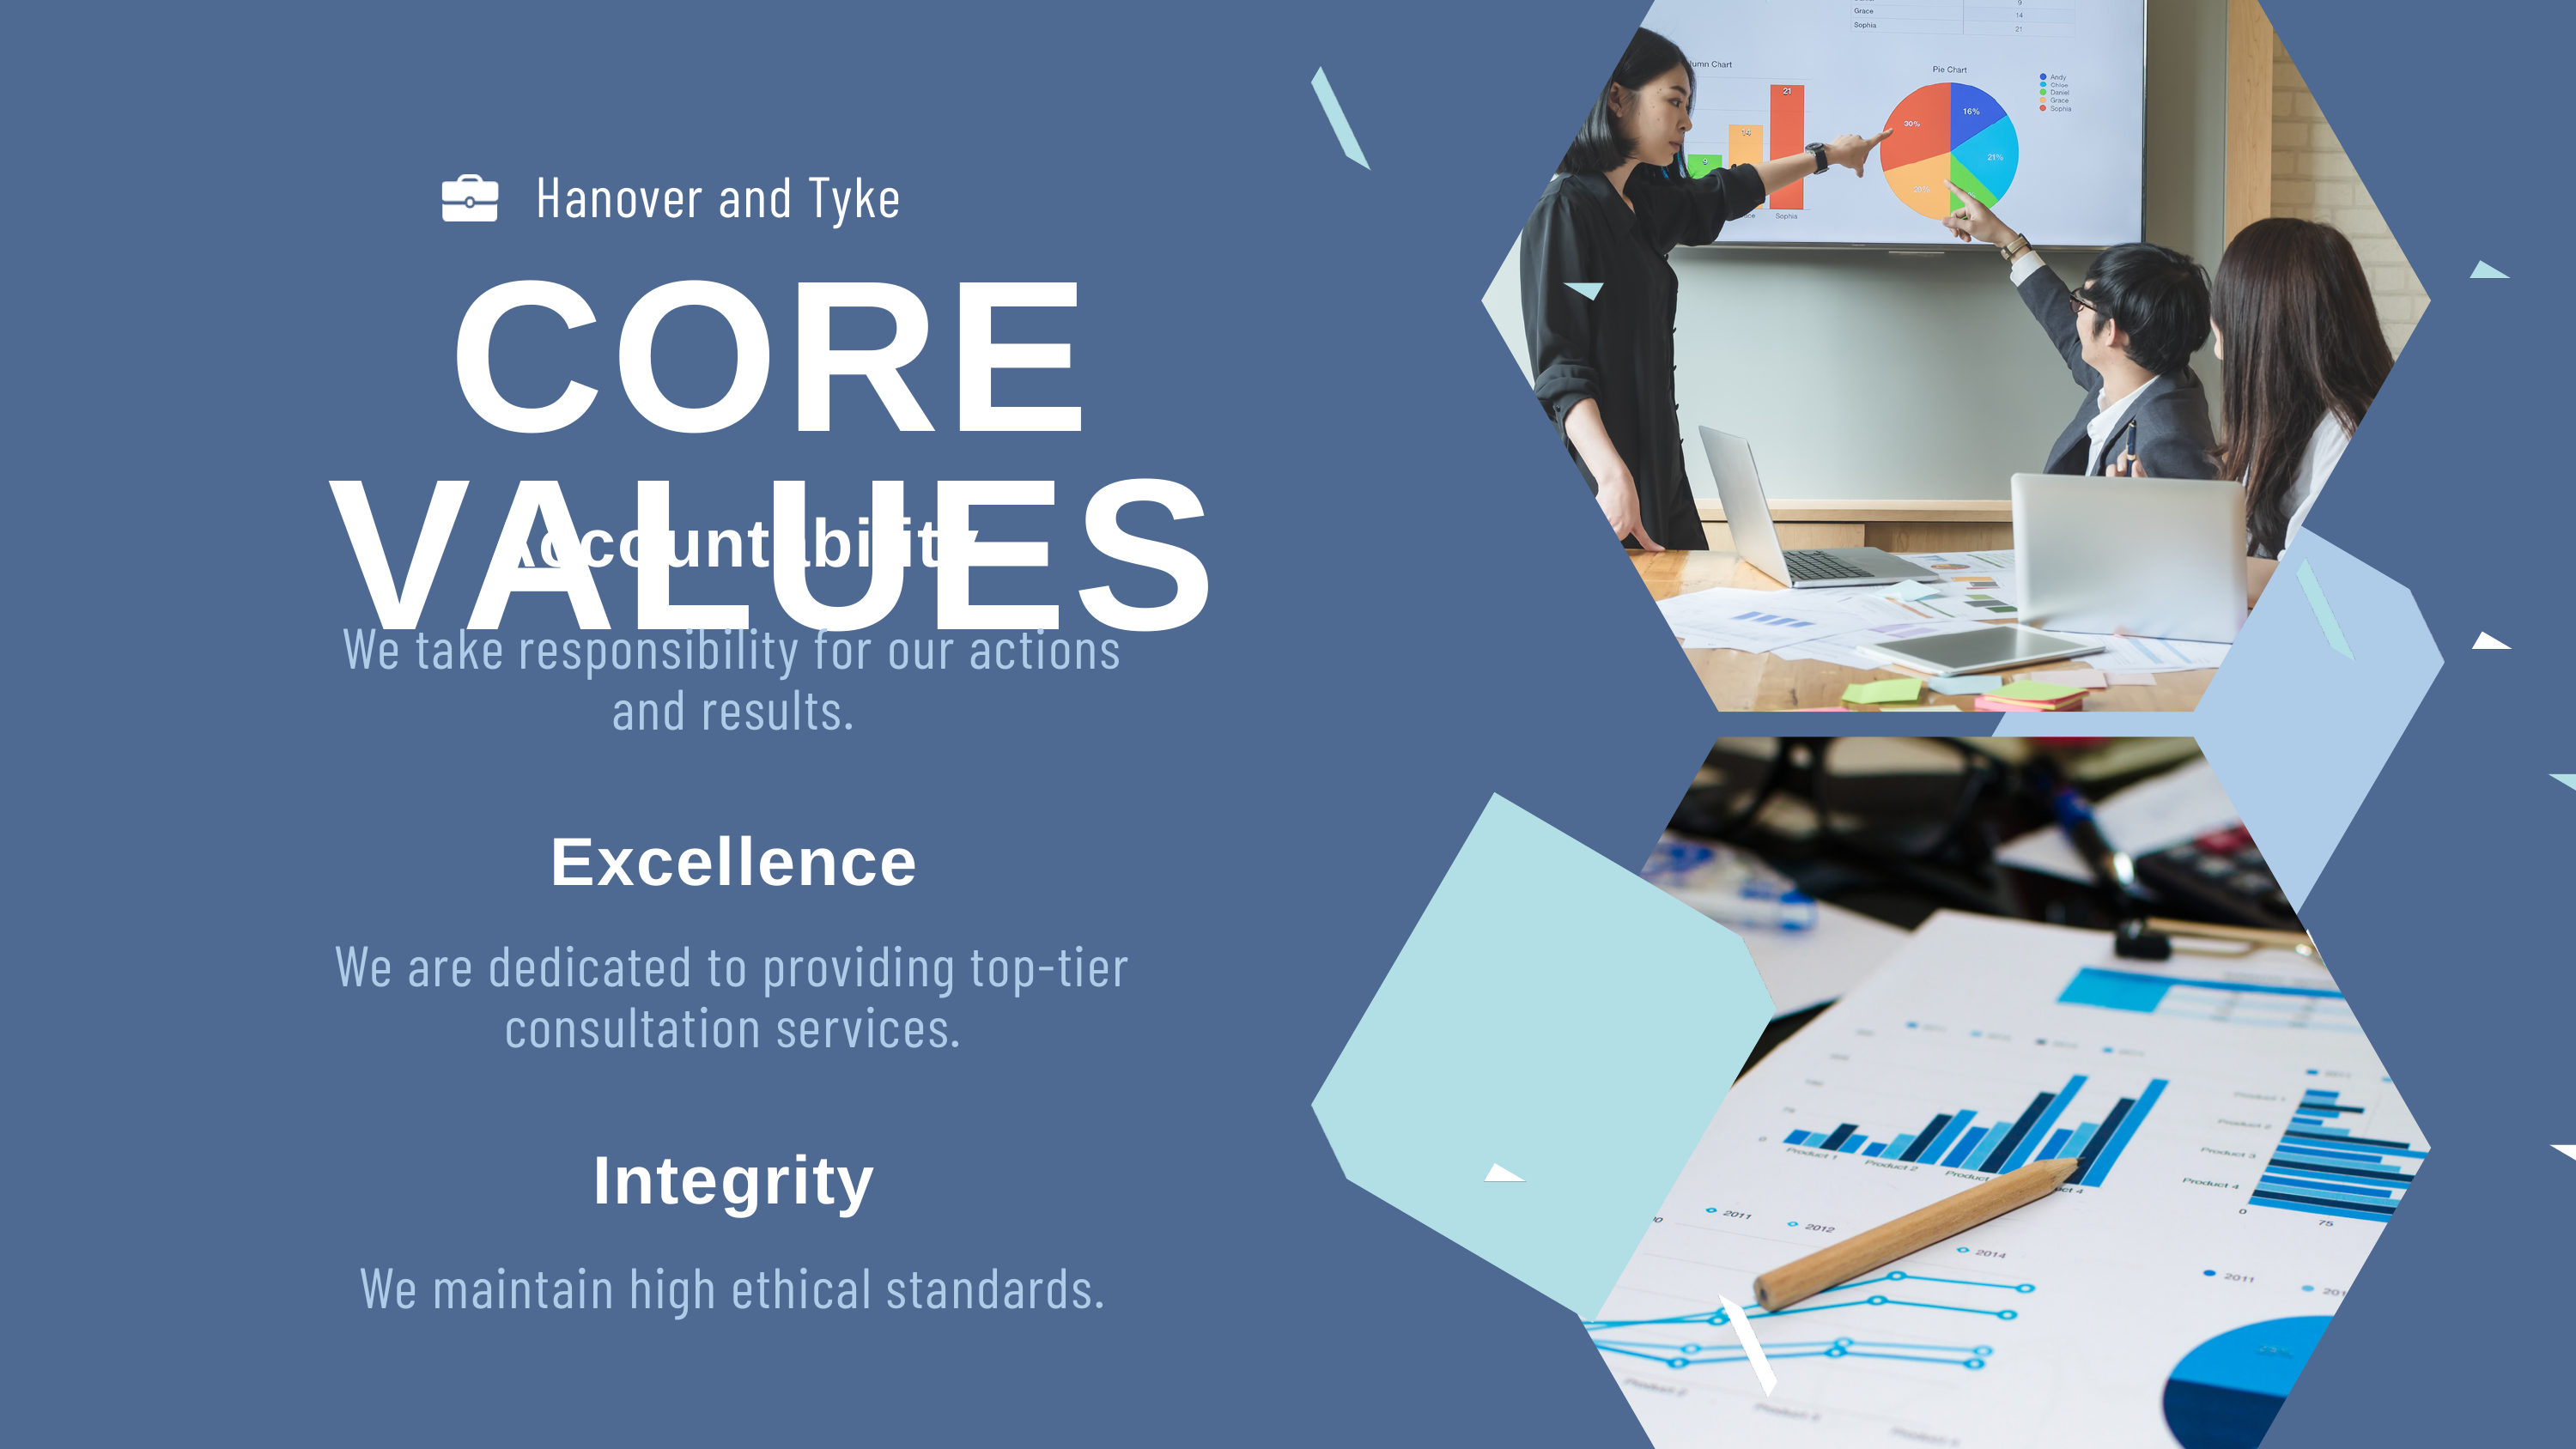

Hanover and Tyke

CORE VALUES

Accountability

We take responsibility for our actions and results.

Excellence

We are dedicated to providing top-tier consultation services.
Integrity

We maintain high ethical standards.